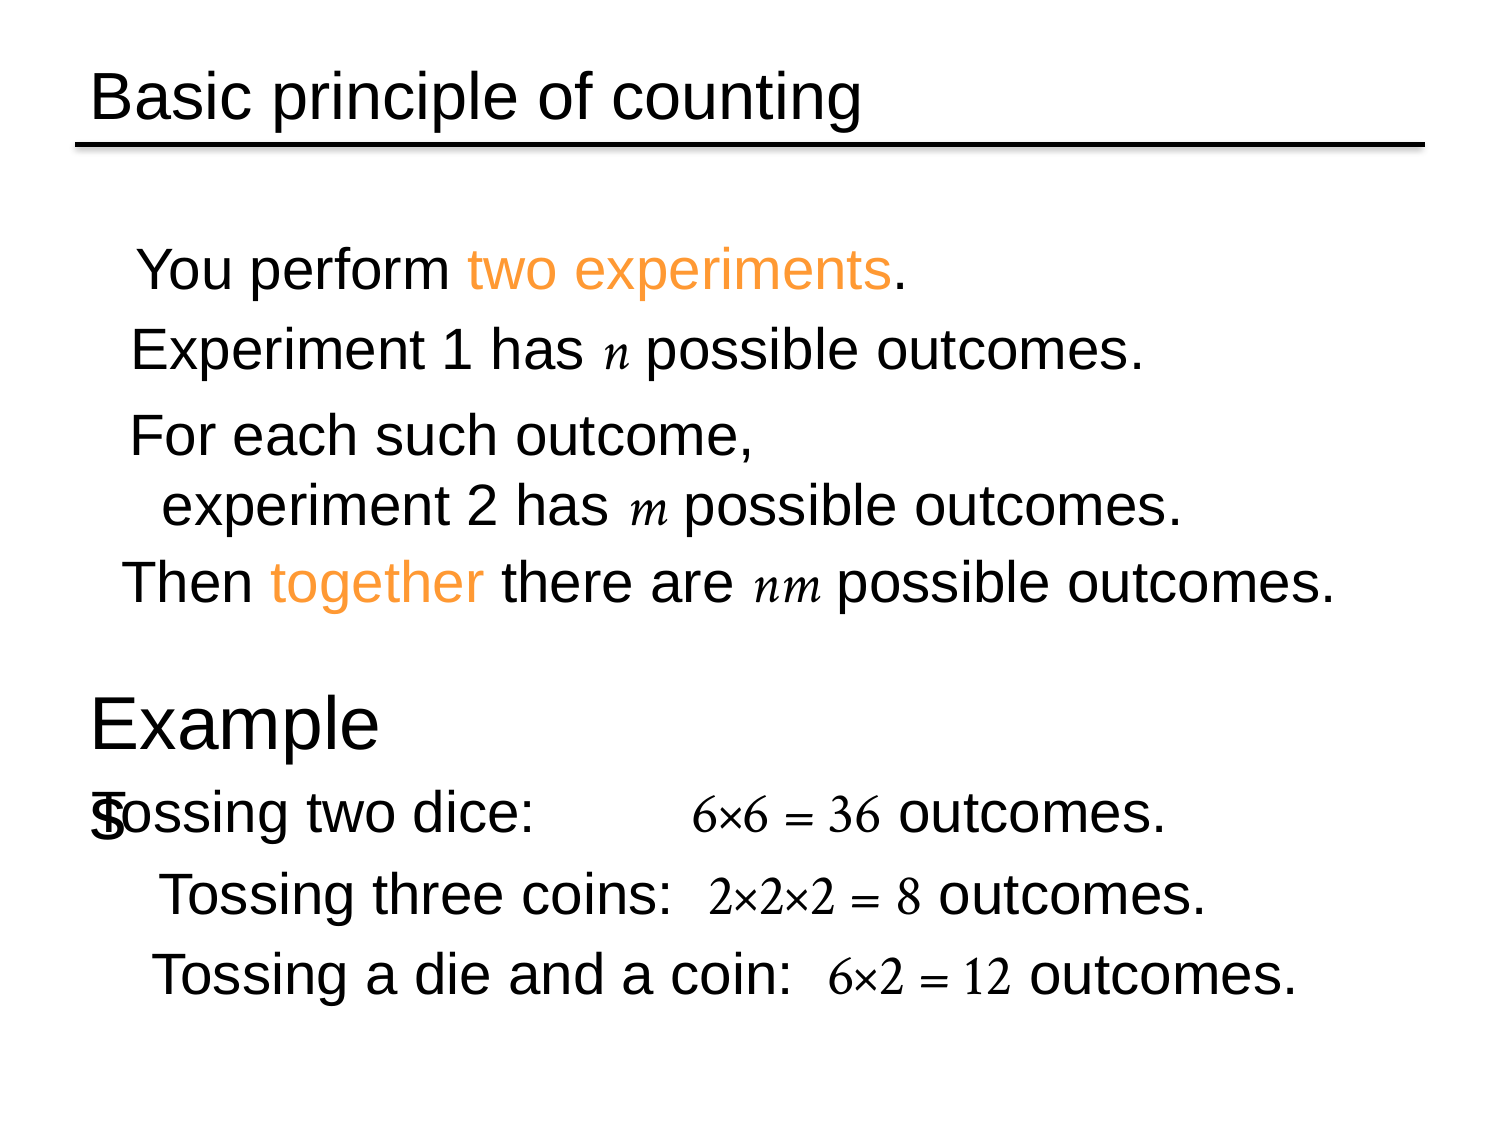

# Basic principle of counting
You perform two experiments.
Experiment 1 has n possible outcomes.
For each such outcome,
  experiment 2 has m possible outcomes.
Then together there are nm possible outcomes.
Examples
Tossing two dice: 	6×6 = 36 outcomes.
Tossing three coins:  2×2×2 = 8 outcomes.
Tossing a die and a coin:  6×2 = 12 outcomes.